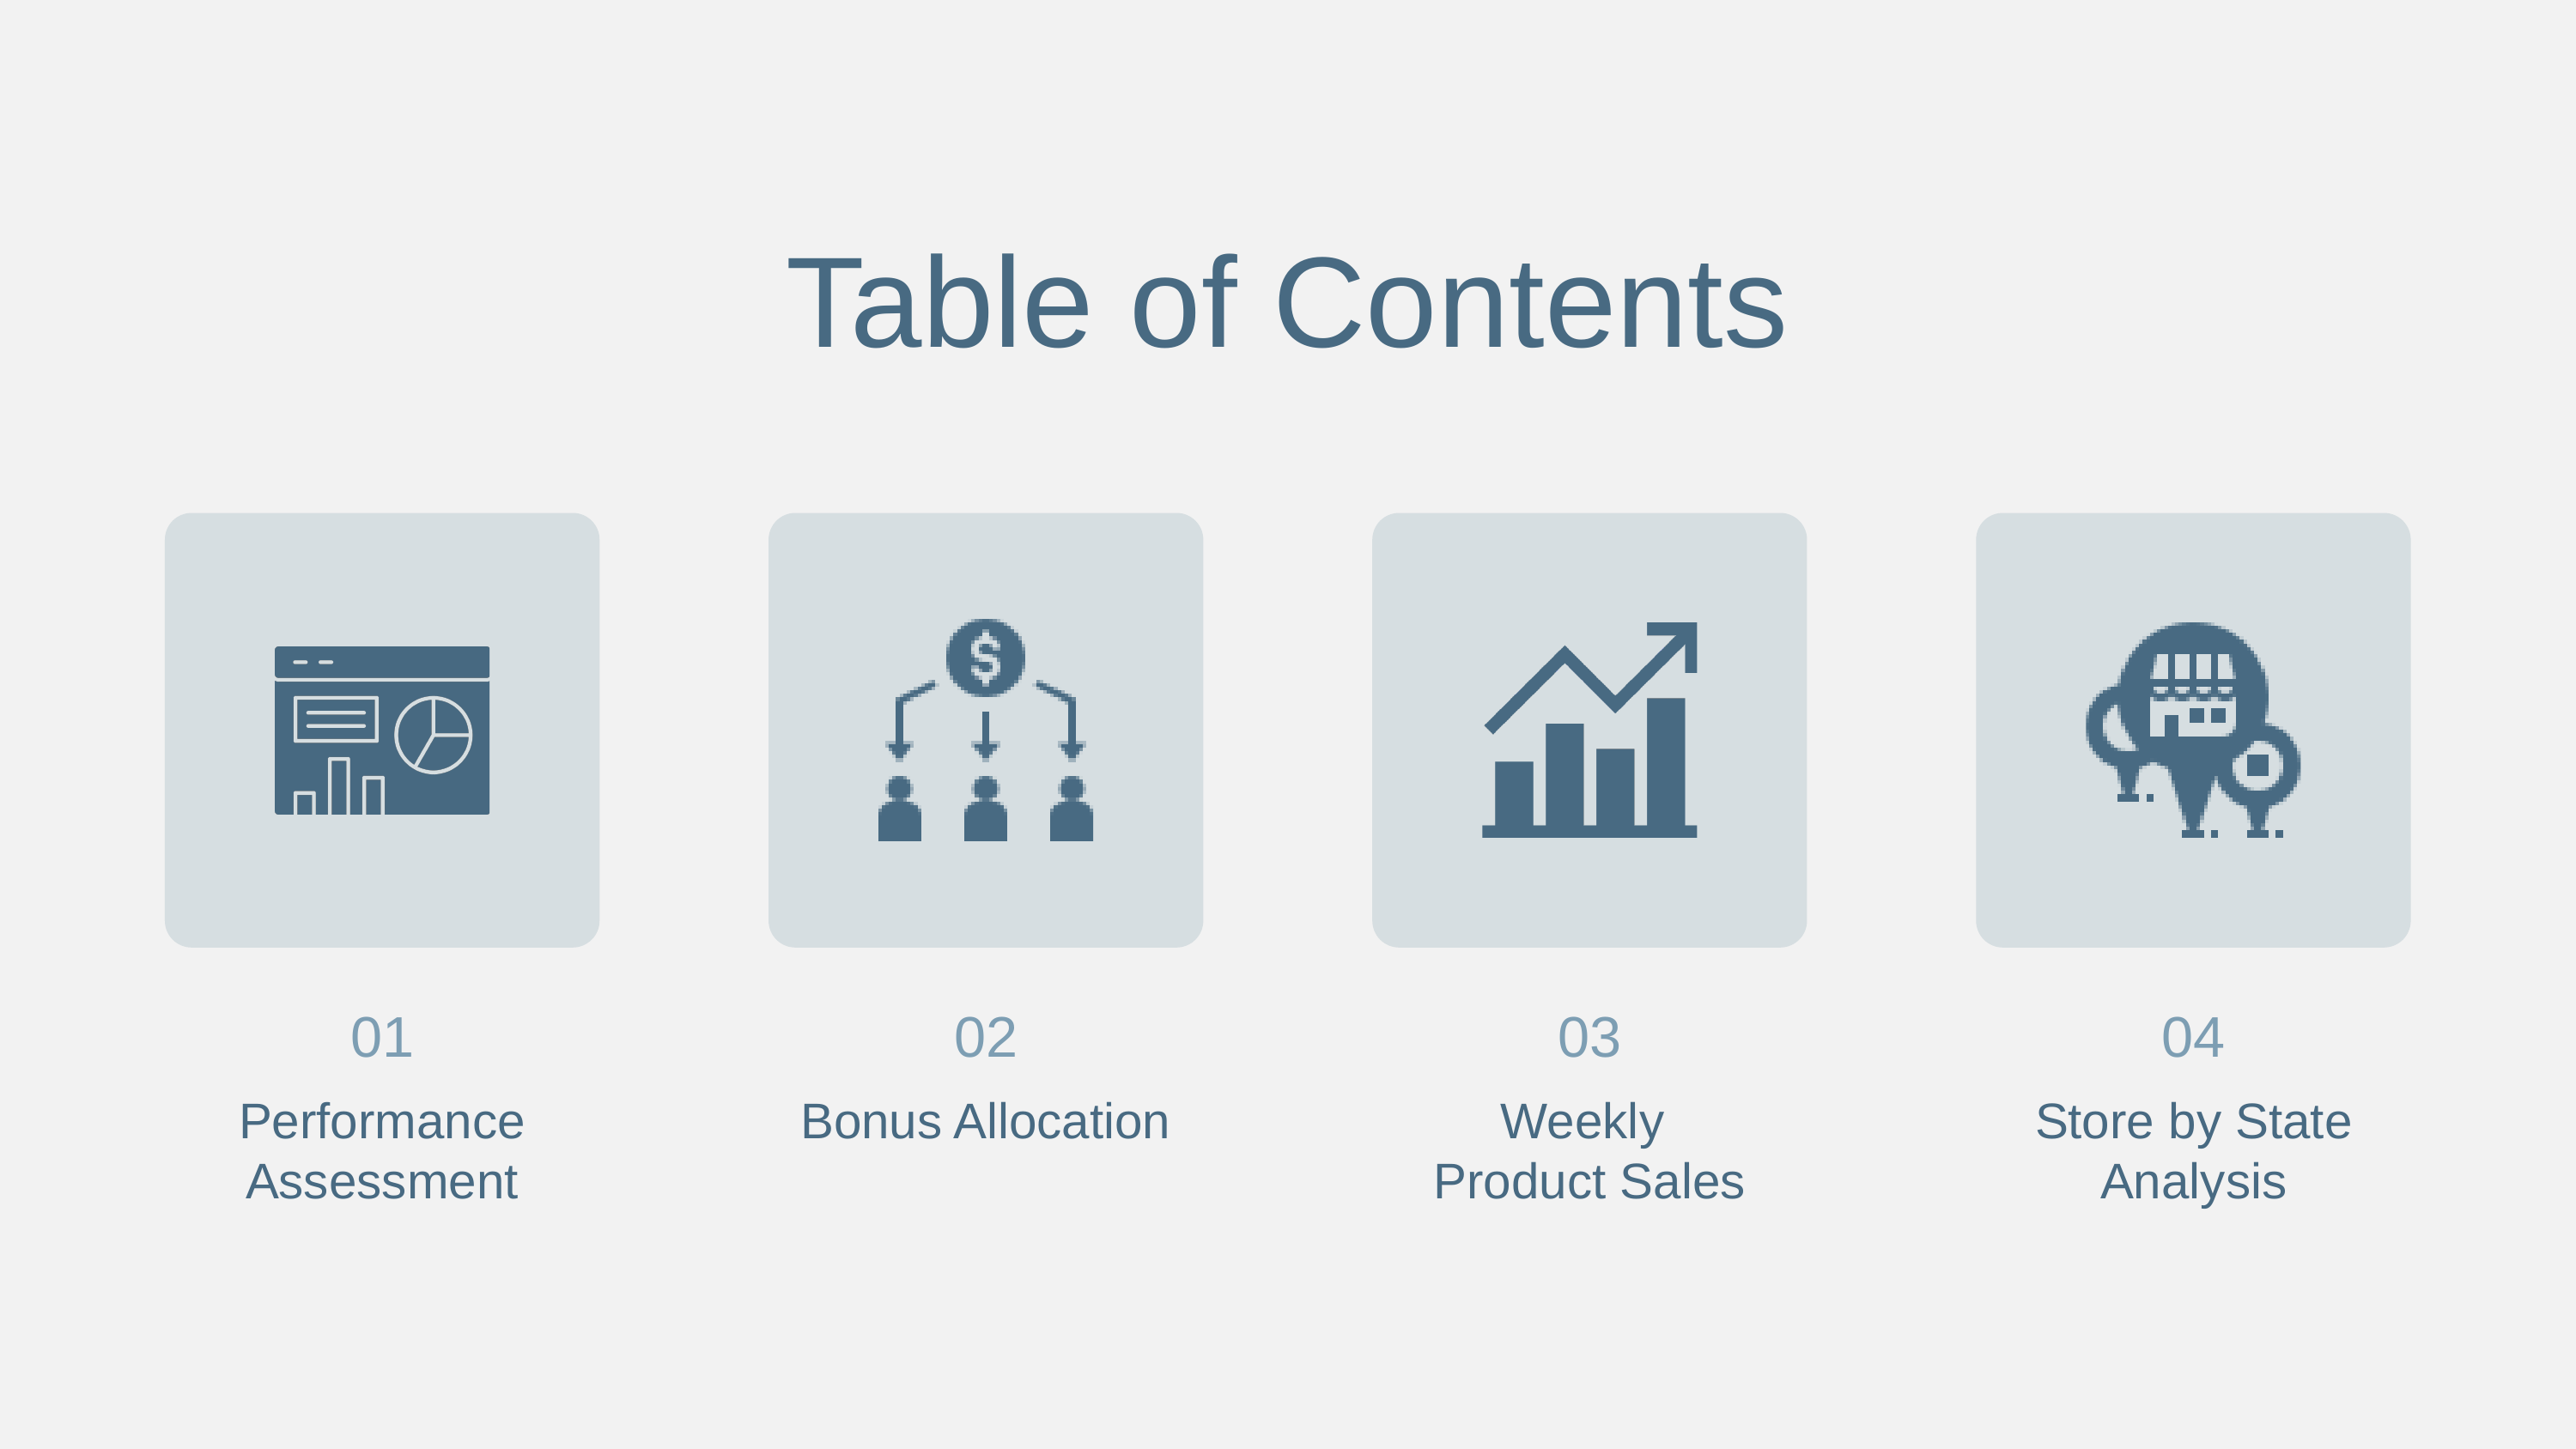

Table of Contents

01
02
03
04
Performance
Assessment
Bonus Allocation
Weekly
Product Sales
Store by State Analysis